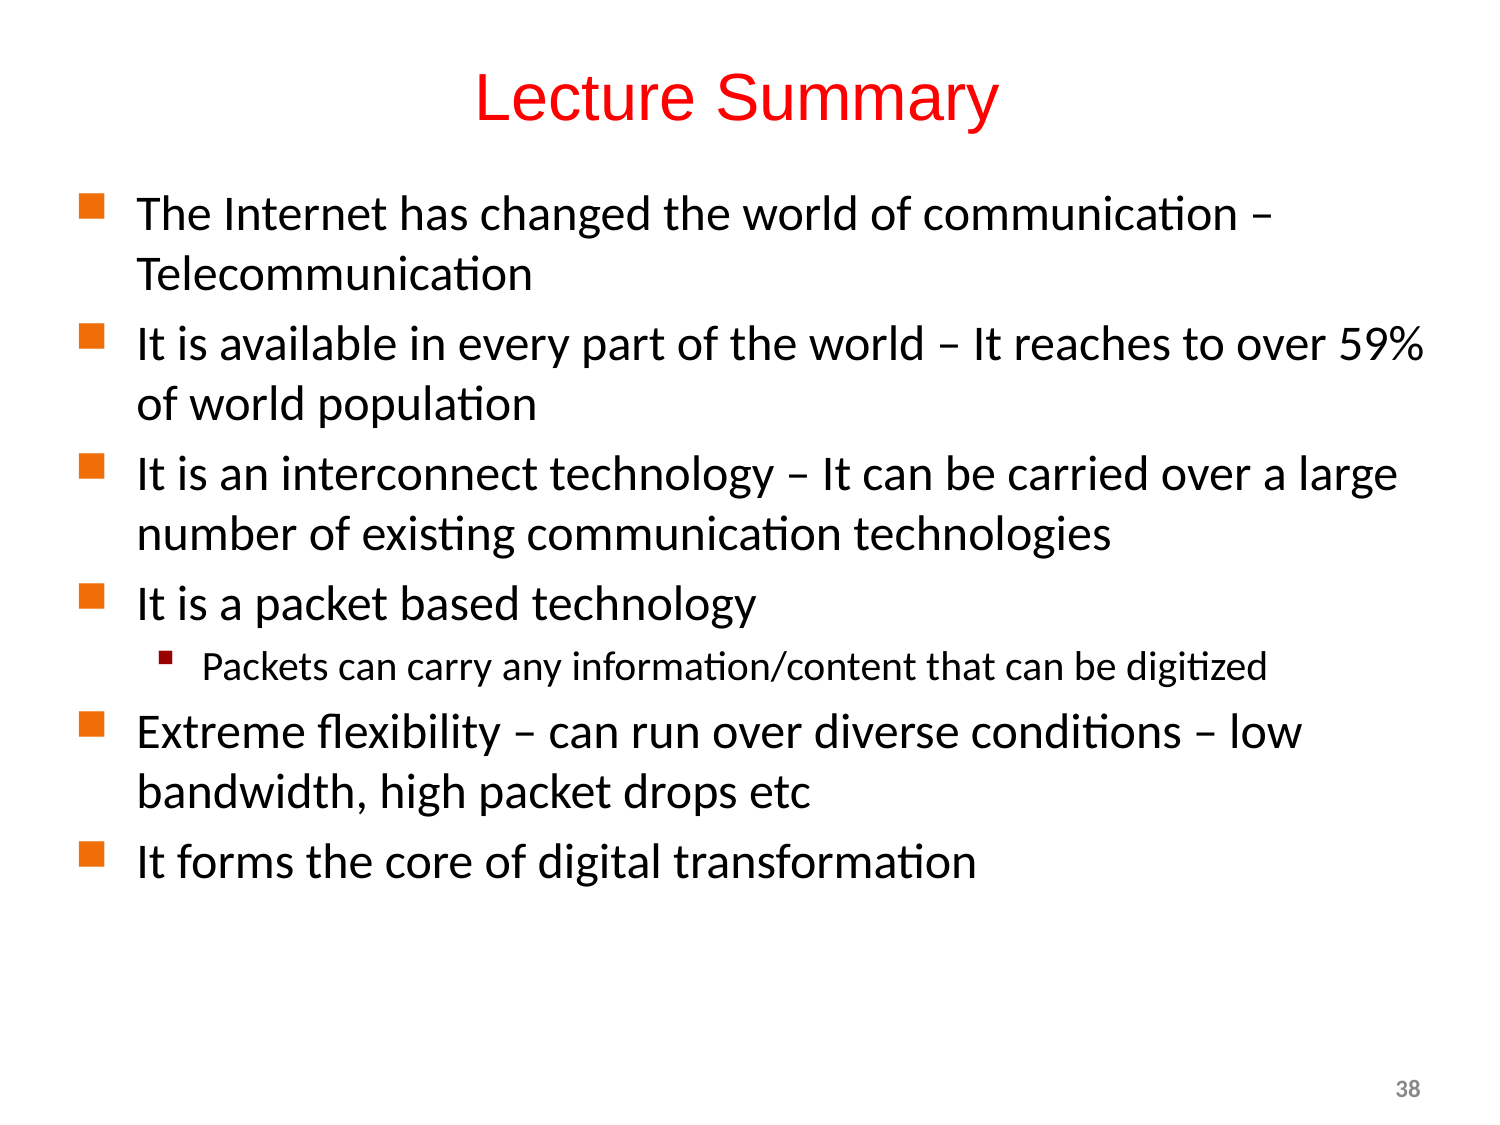

# Lecture Summary
The Internet has changed the world of communication – Telecommunication
It is available in every part of the world – It reaches to over 59% of world population
It is an interconnect technology – It can be carried over a large number of existing communication technologies
It is a packet based technology
Packets can carry any information/content that can be digitized
Extreme flexibility – can run over diverse conditions – low bandwidth, high packet drops etc
It forms the core of digital transformation